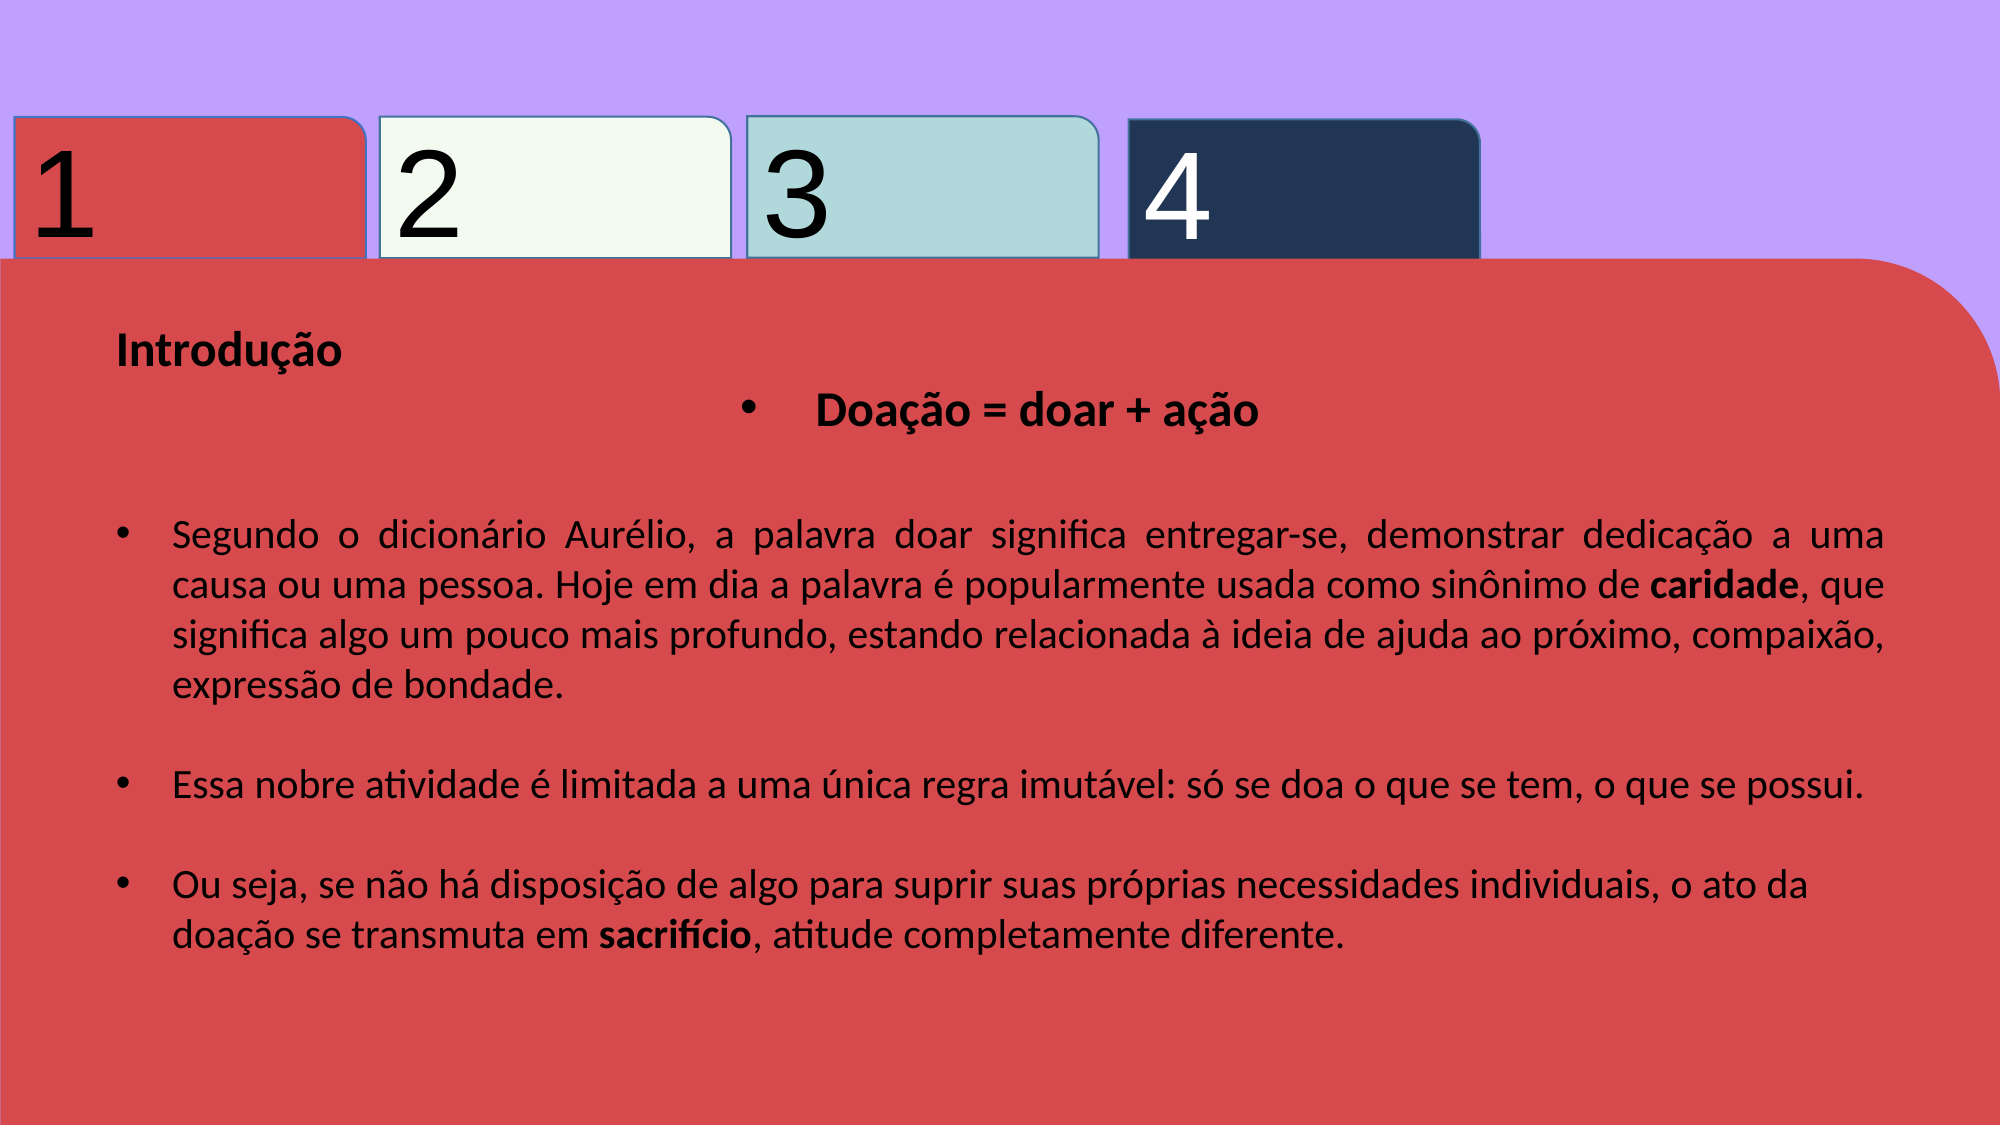

3
2
1
4

Introdução
Doação = doar + ação

Segundo o dicionário Aurélio, a palavra doar significa entregar-se, demonstrar dedicação a uma causa ou uma pessoa. Hoje em dia a palavra é popularmente usada como sinônimo de caridade, que significa algo um pouco mais profundo, estando relacionada à ideia de ajuda ao próximo, compaixão, expressão de bondade.

Essa nobre atividade é limitada a uma única regra imutável: só se doa o que se tem, o que se possui.

Ou seja, se não há disposição de algo para suprir suas próprias necessidades individuais, o ato da doação se transmuta em sacrifício, atitude completamente diferente.